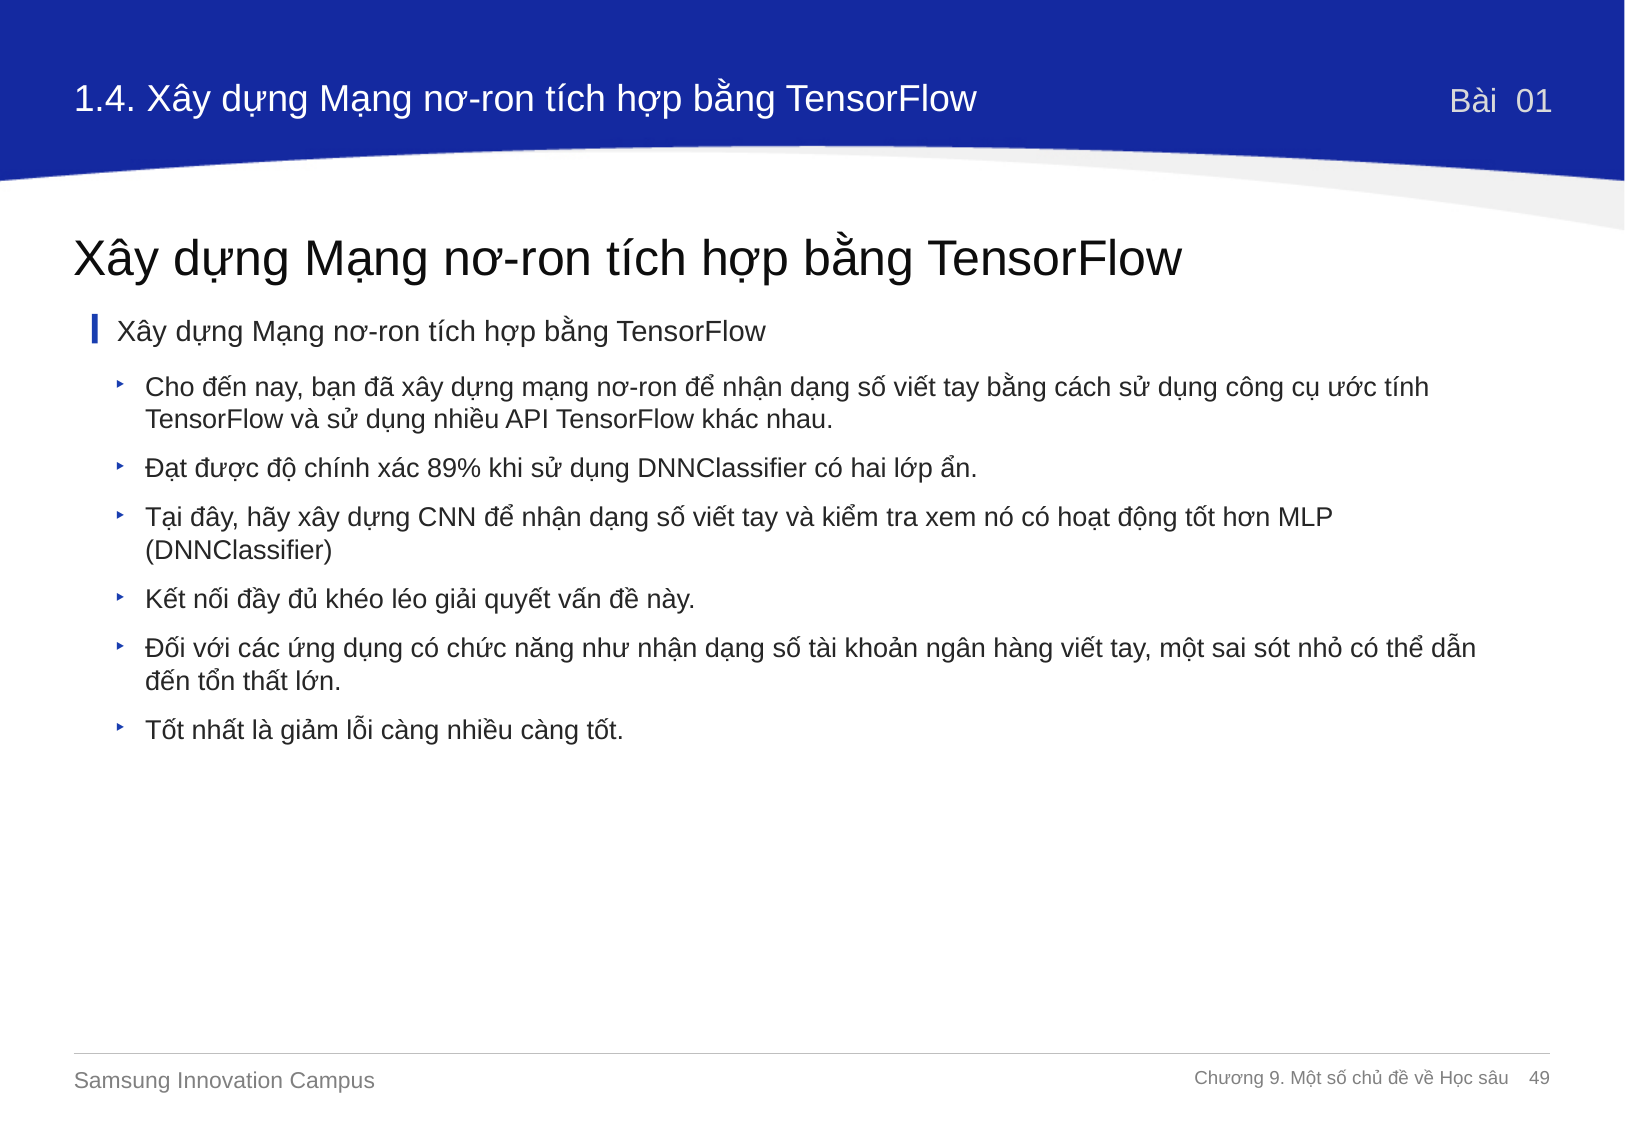

1.4. Xây dựng Mạng nơ-ron tích hợp bằng TensorFlow
Bài  01
Xây dựng Mạng nơ-ron tích hợp bằng TensorFlow
Xây dựng Mạng nơ-ron tích hợp bằng TensorFlow

Cho đến nay, bạn đã xây dựng mạng nơ-ron để nhận dạng số viết tay bằng cách sử dụng công cụ ước tính TensorFlow và sử dụng nhiều API TensorFlow khác nhau.
Đạt được độ chính xác 89% khi sử dụng DNNClassifier có hai lớp ẩn.
Tại đây, hãy xây dựng CNN để nhận dạng số viết tay và kiểm tra xem nó có hoạt động tốt hơn MLP (DNNClassifier)
Kết nối đầy đủ khéo léo giải quyết vấn đề này.
Đối với các ứng dụng có chức năng như nhận dạng số tài khoản ngân hàng viết tay, một sai sót nhỏ có thể dẫn đến tổn thất lớn.
Tốt nhất là giảm lỗi càng nhiều càng tốt.